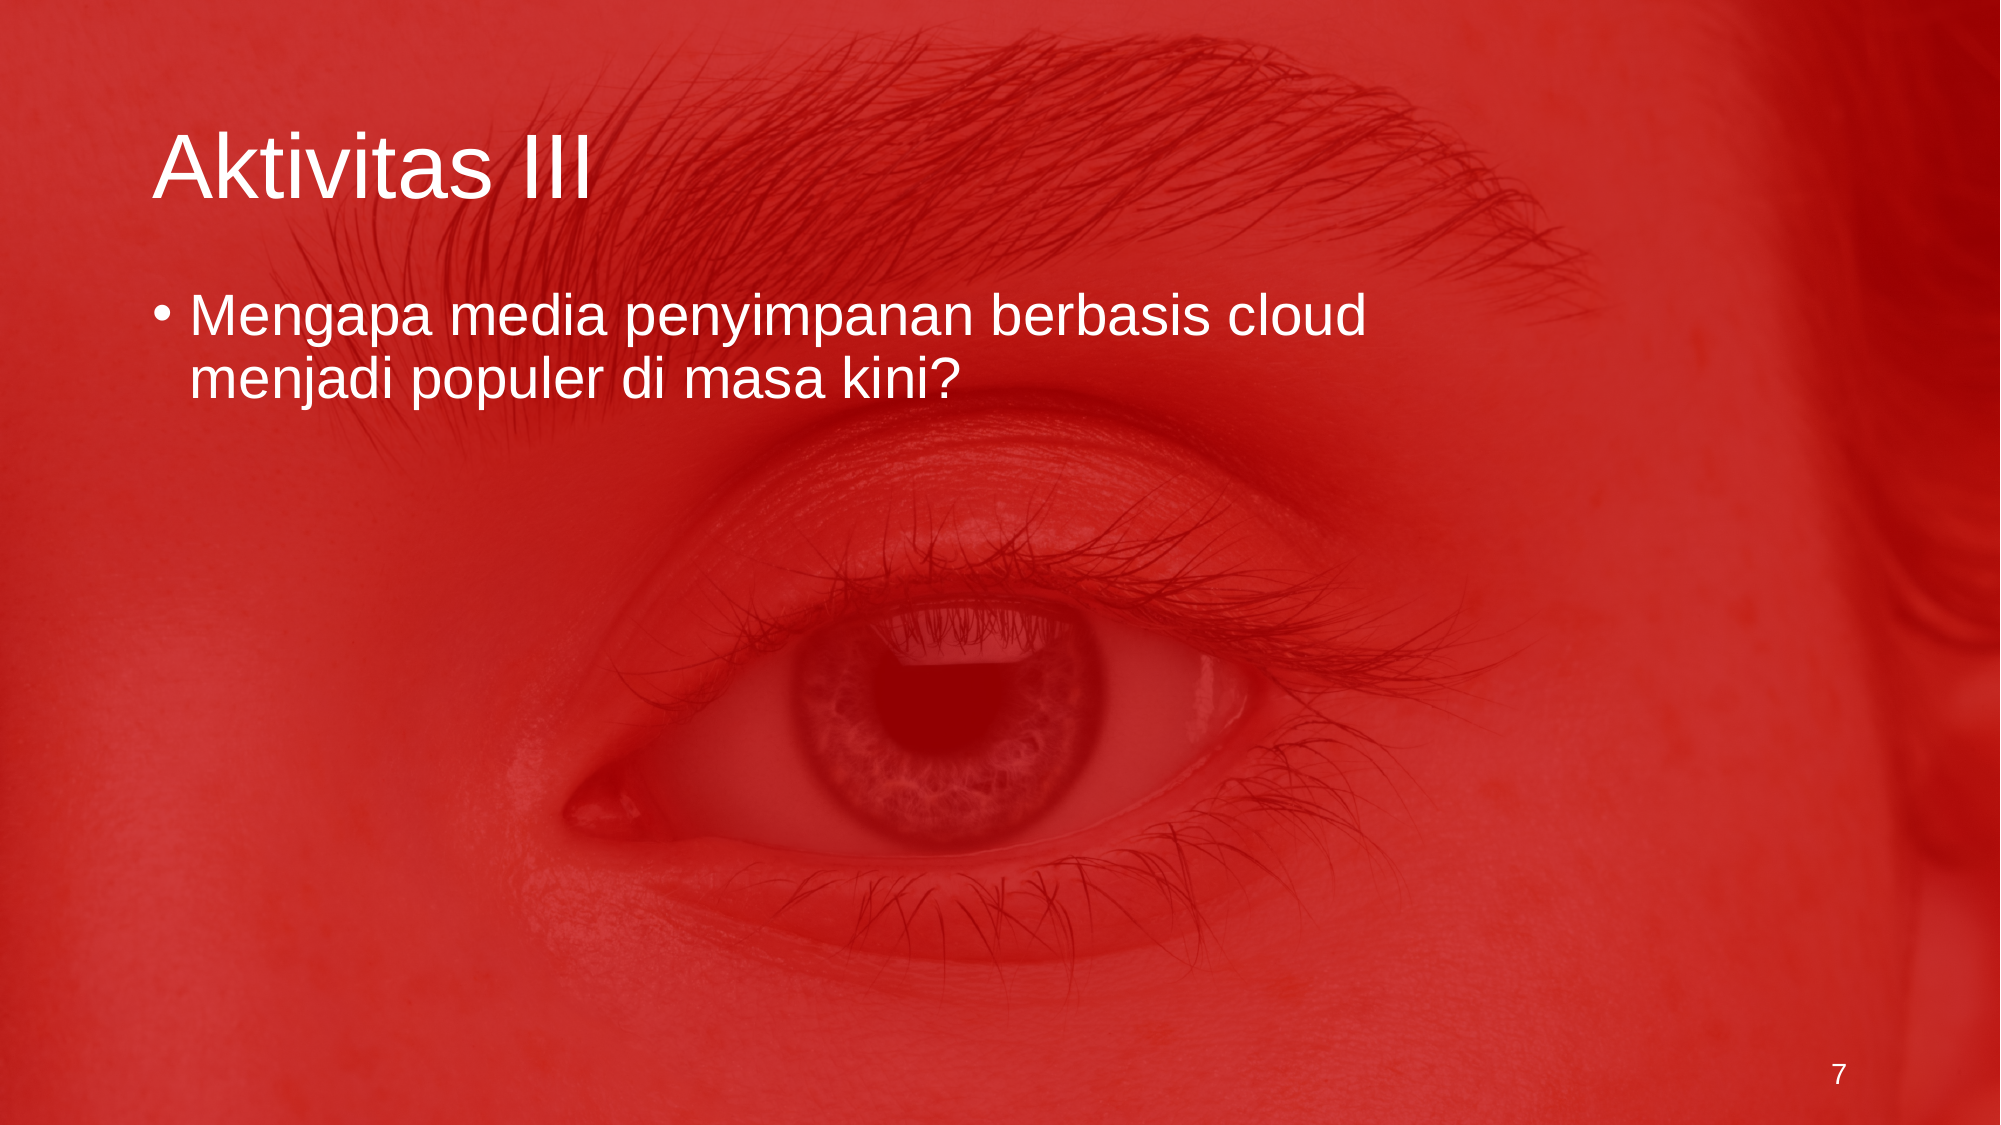

# Aktivitas III
Mengapa media penyimpanan berbasis cloud menjadi populer di masa kini?
7